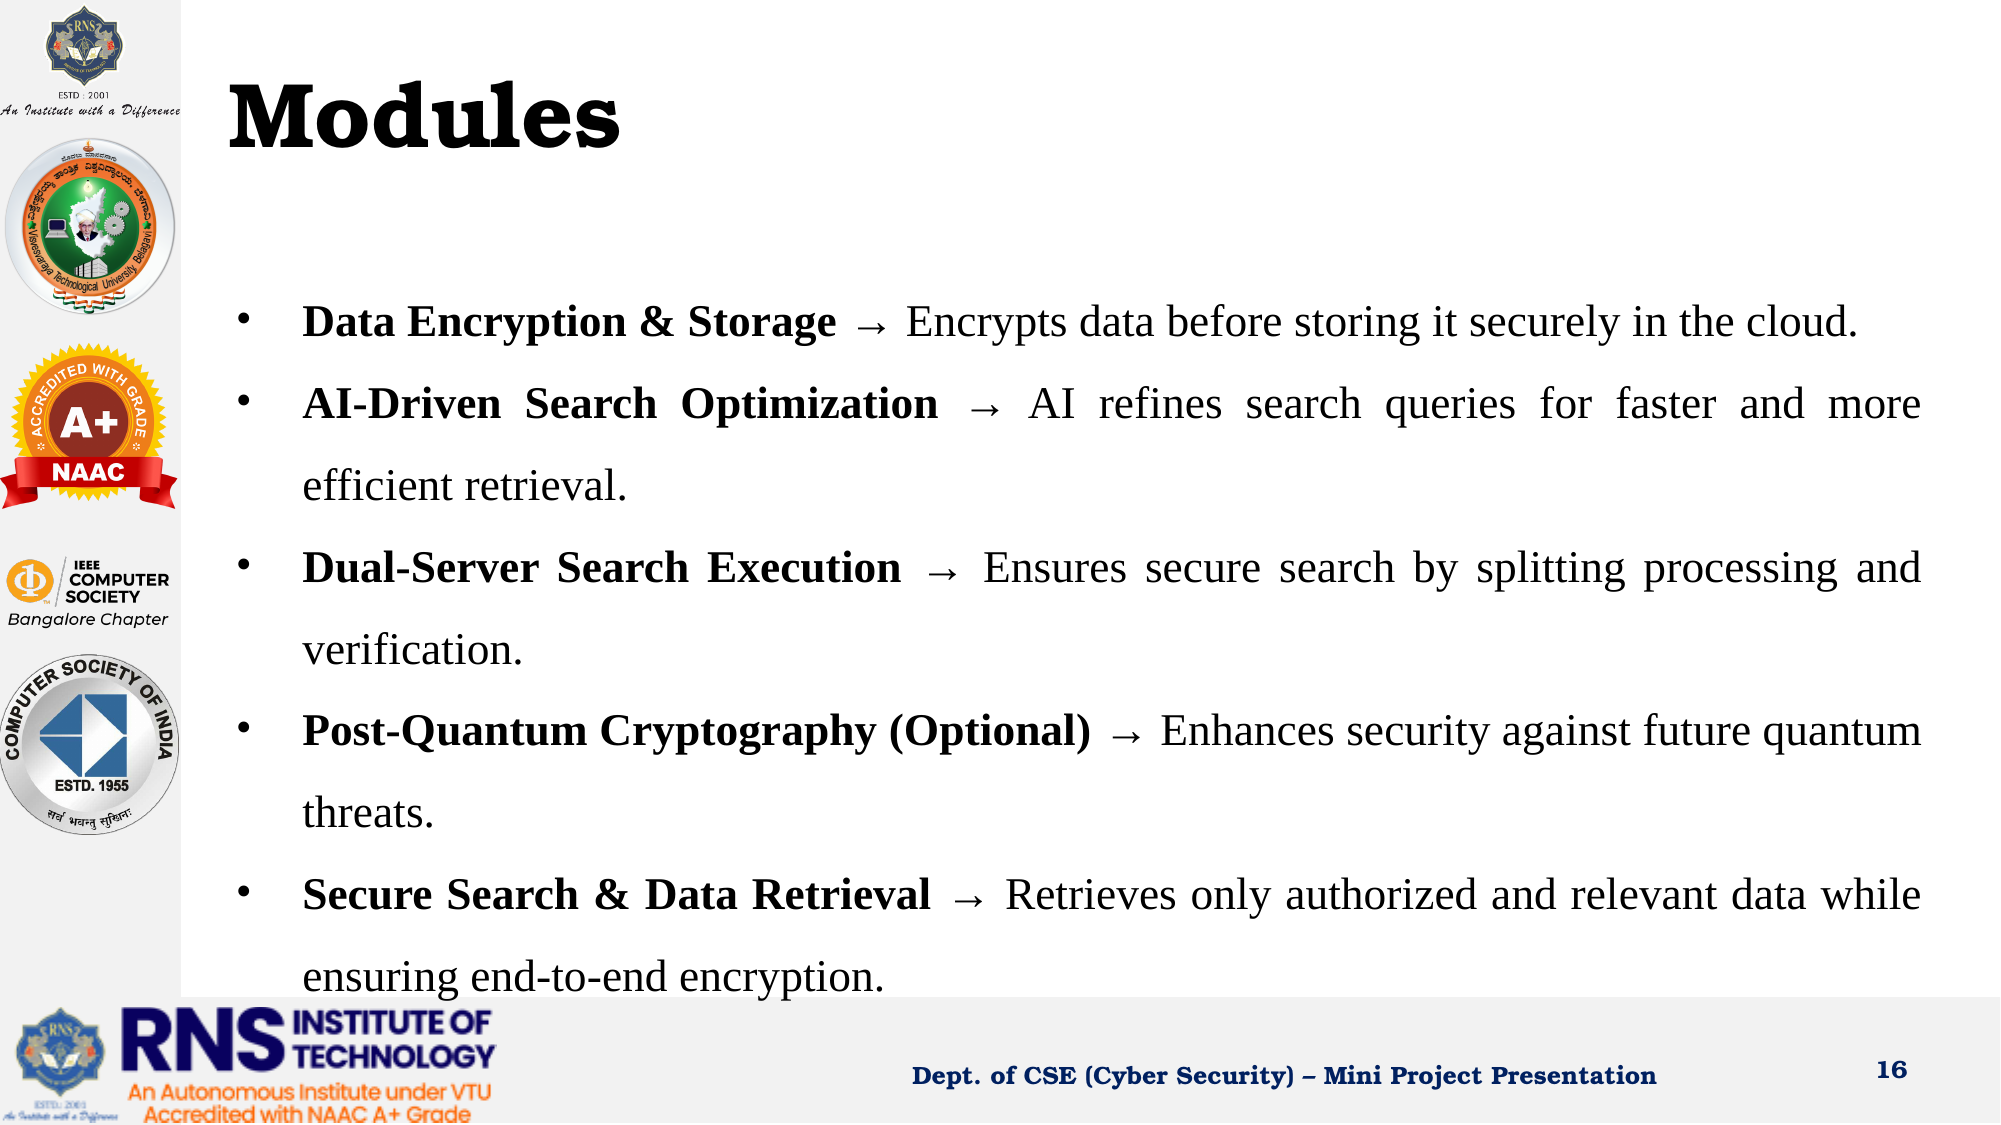

# Modules
Data Encryption & Storage → Encrypts data before storing it securely in the cloud.
AI-Driven Search Optimization → AI refines search queries for faster and more efficient retrieval.
Dual-Server Search Execution → Ensures secure search by splitting processing and verification.
Post-Quantum Cryptography (Optional) → Enhances security against future quantum threats.
Secure Search & Data Retrieval → Retrieves only authorized and relevant data while ensuring end-to-end encryption.
16
Dept. of CSE (Cyber Security) – Mini Project Presentation